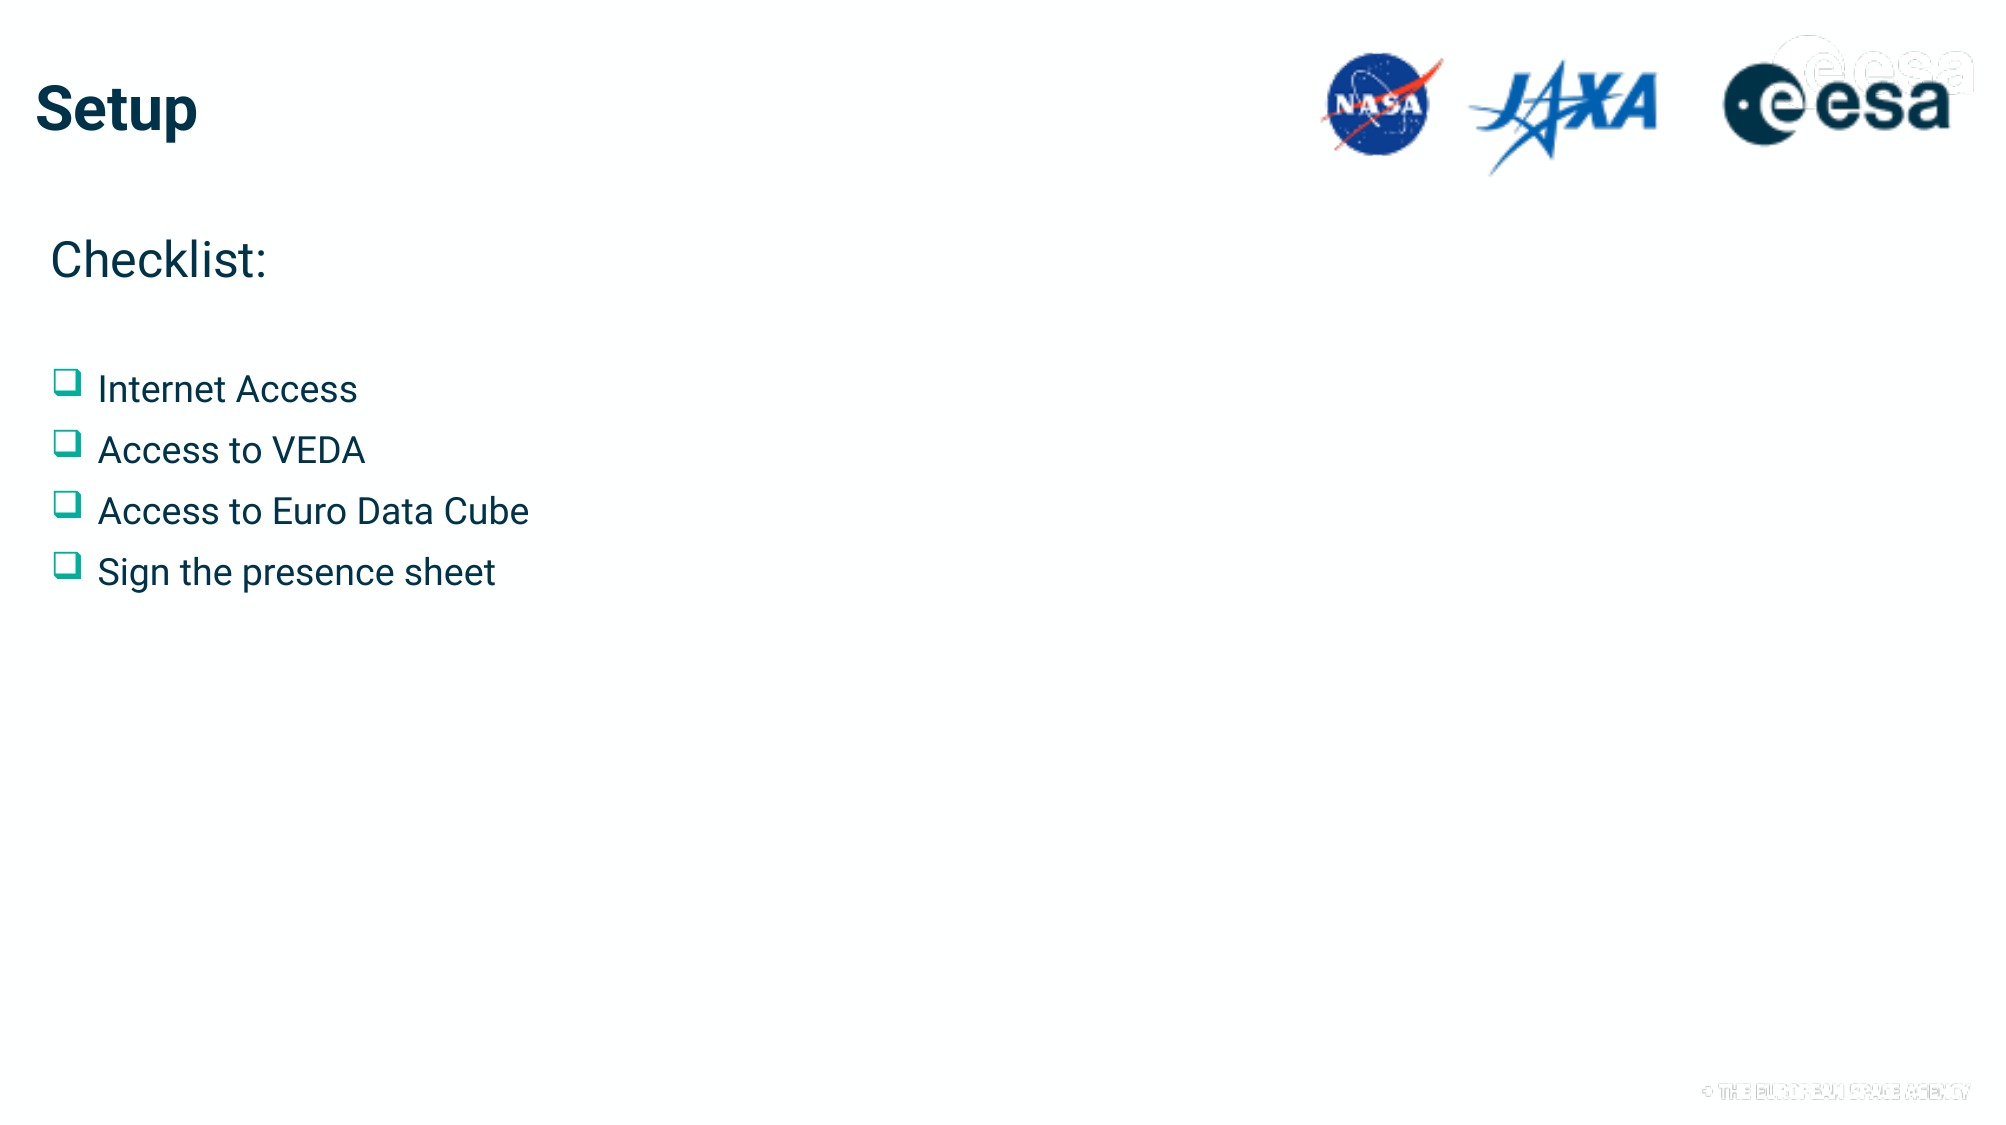

# Setup
Checklist:

Internet Access
Access to VEDA
Access to Euro Data Cube
Sign the presence sheet